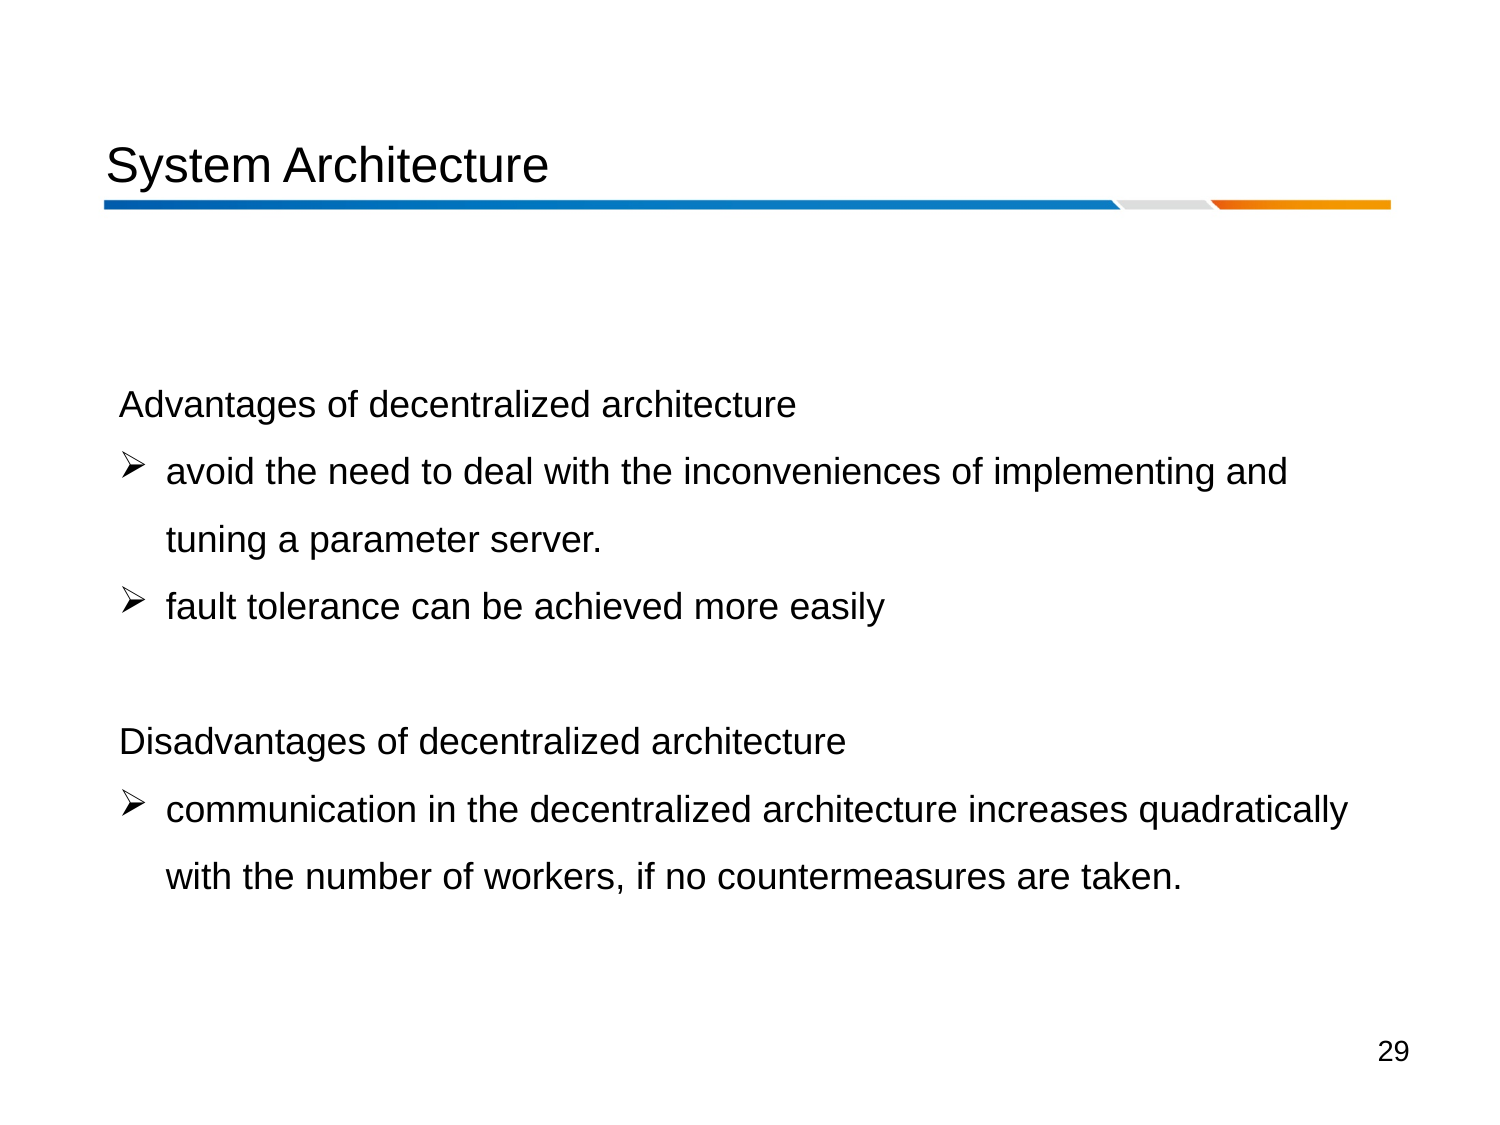

System Architecture
Advantages of decentralized architecture
avoid the need to deal with the inconveniences of implementing and tuning a parameter server.
fault tolerance can be achieved more easily

Disadvantages of decentralized architecture
communication in the decentralized architecture increases quadratically with the number of workers, if no countermeasures are taken.

29